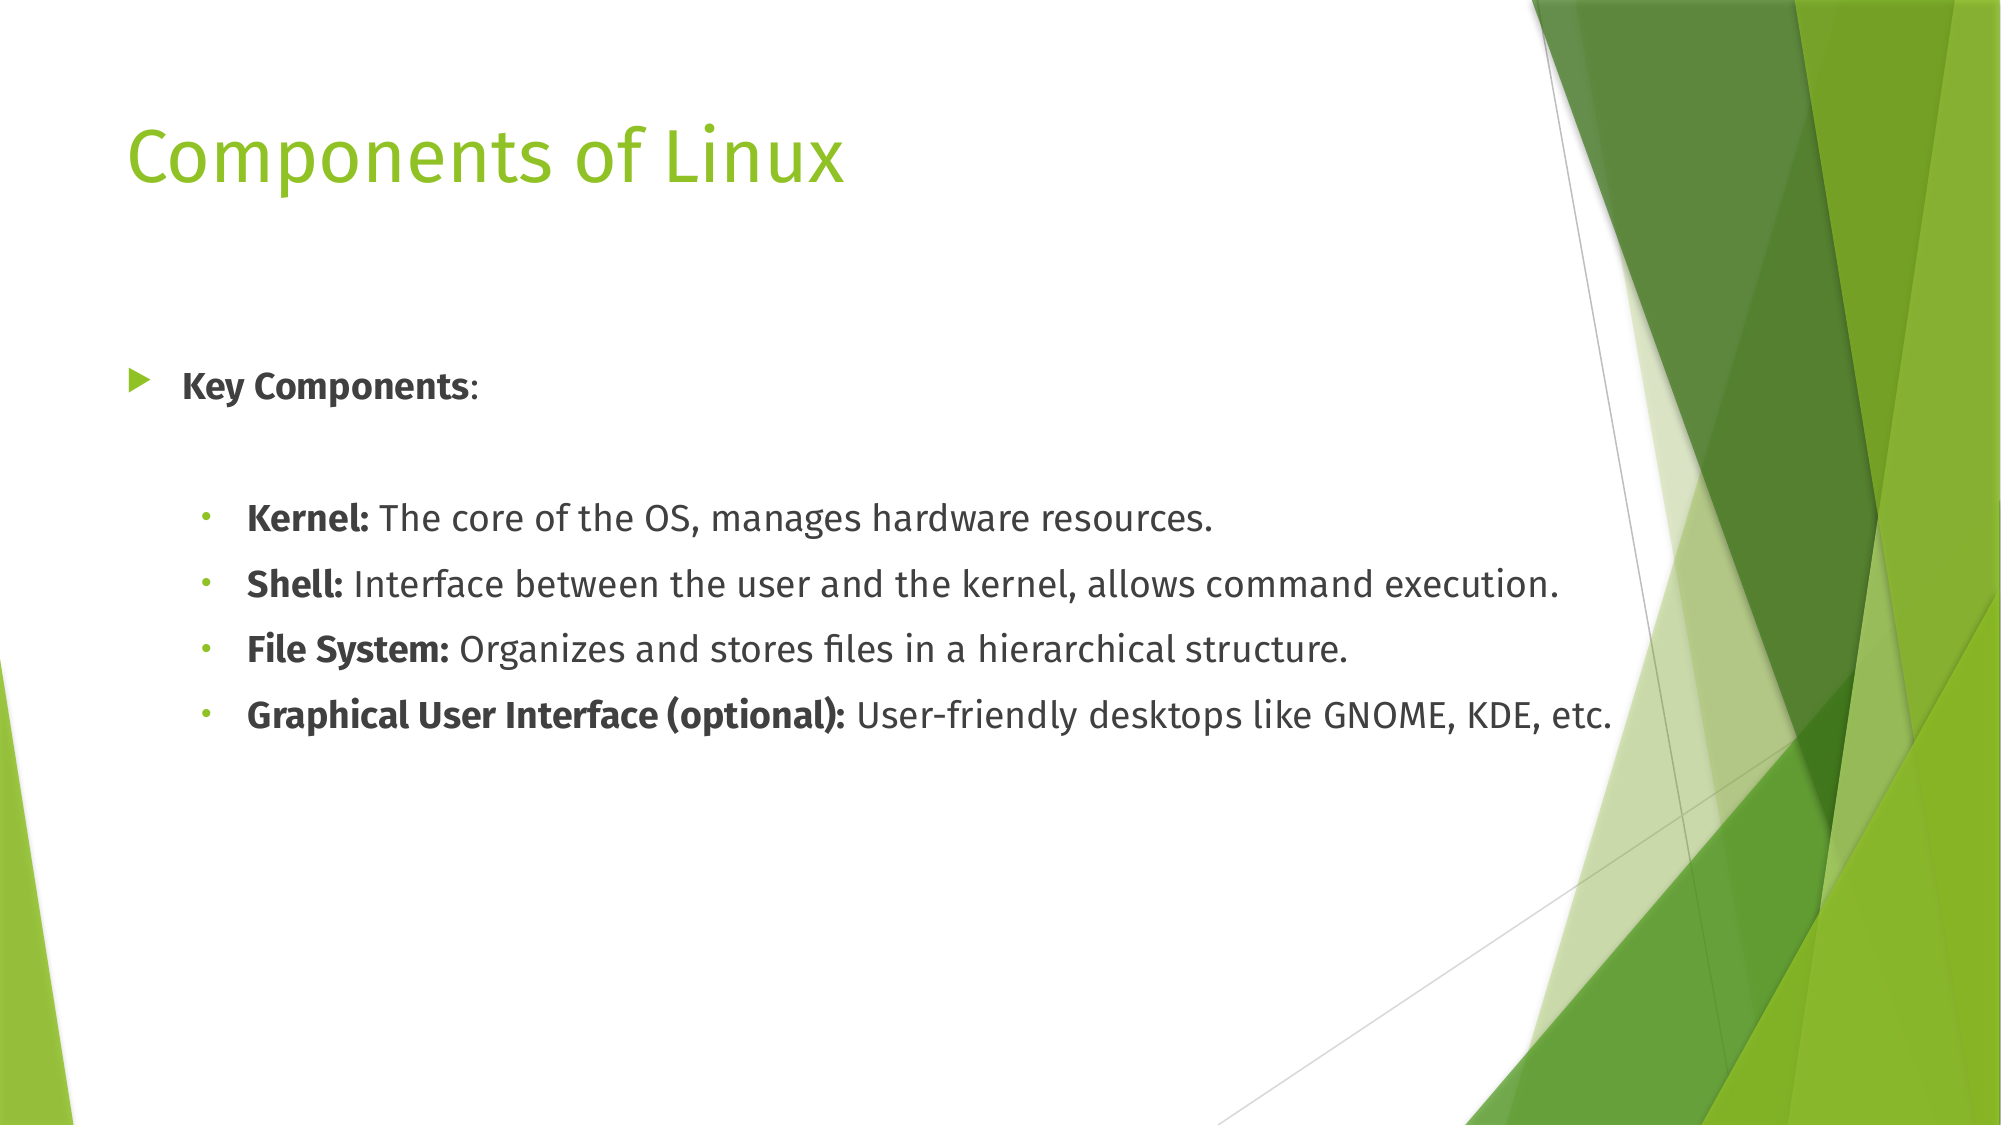

# Components of Linux
Key Components:

Kernel: The core of the OS, manages hardware resources.
Shell: Interface between the user and the kernel, allows command execution.
File System: Organizes and stores files in a hierarchical structure.
Graphical User Interface (optional): User-friendly desktops like GNOME, KDE, etc.